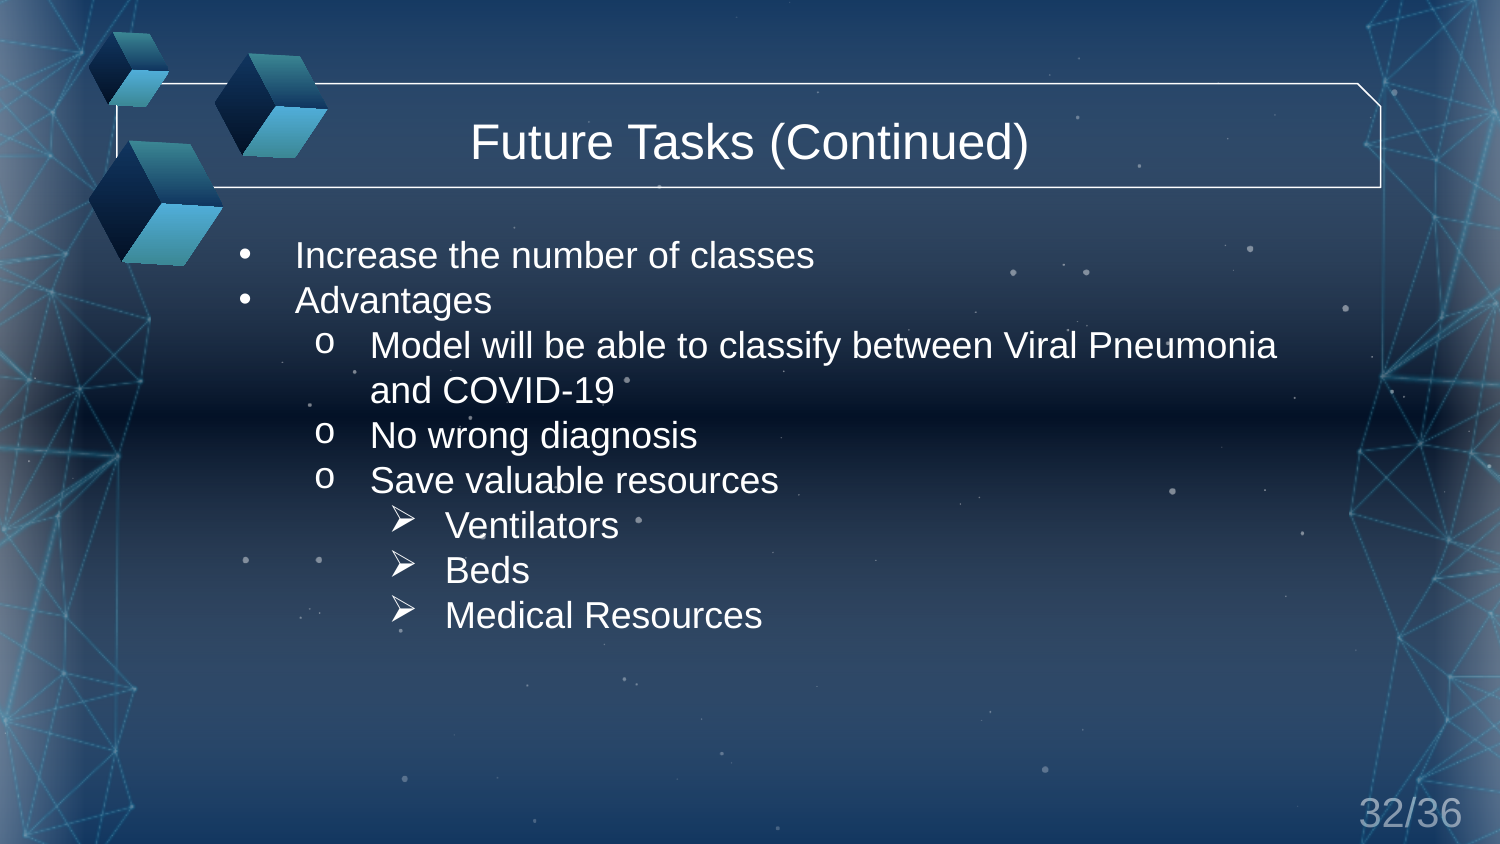

Future Tasks (Continued)

Increase the number of classes
Advantages
Model will be able to classify between Viral Pneumonia and COVID-19
No wrong diagnosis
Save valuable resources
Ventilators
Beds
Medical Resources